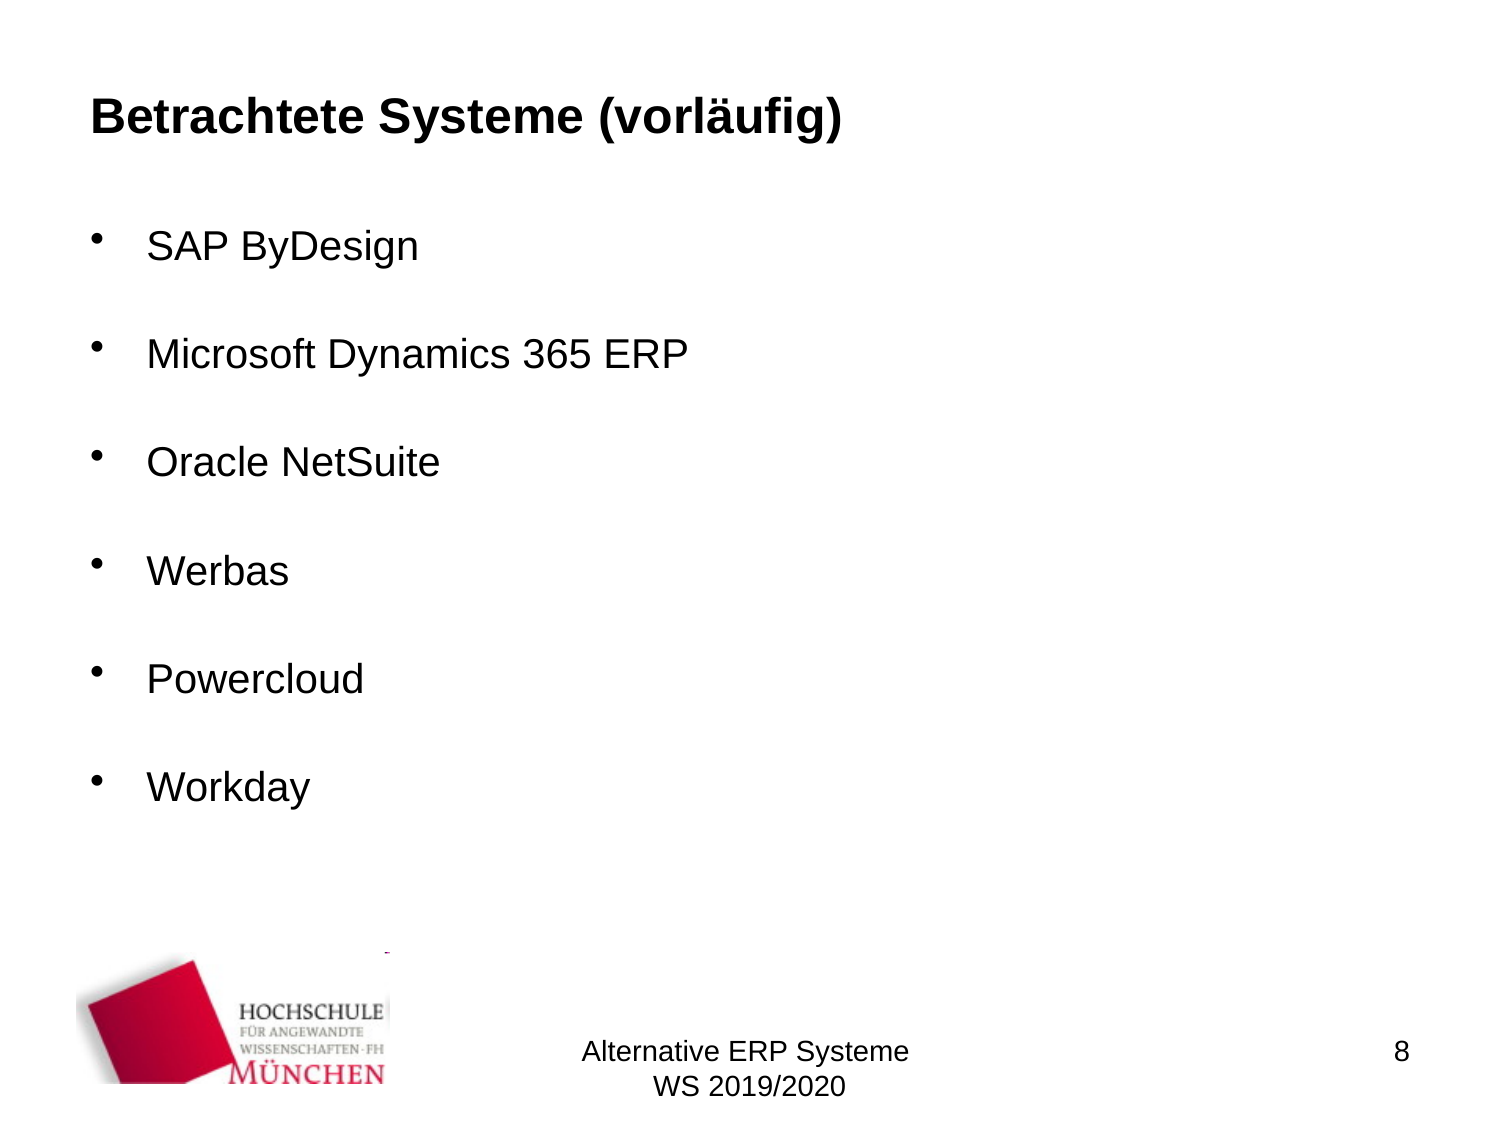

# Betrachtete Systeme (vorläufig)
SAP ByDesign
Microsoft Dynamics 365 ERP
Oracle NetSuite
Werbas
Powercloud
Workday
Alternative ERP Systeme
WS 2019/2020
8